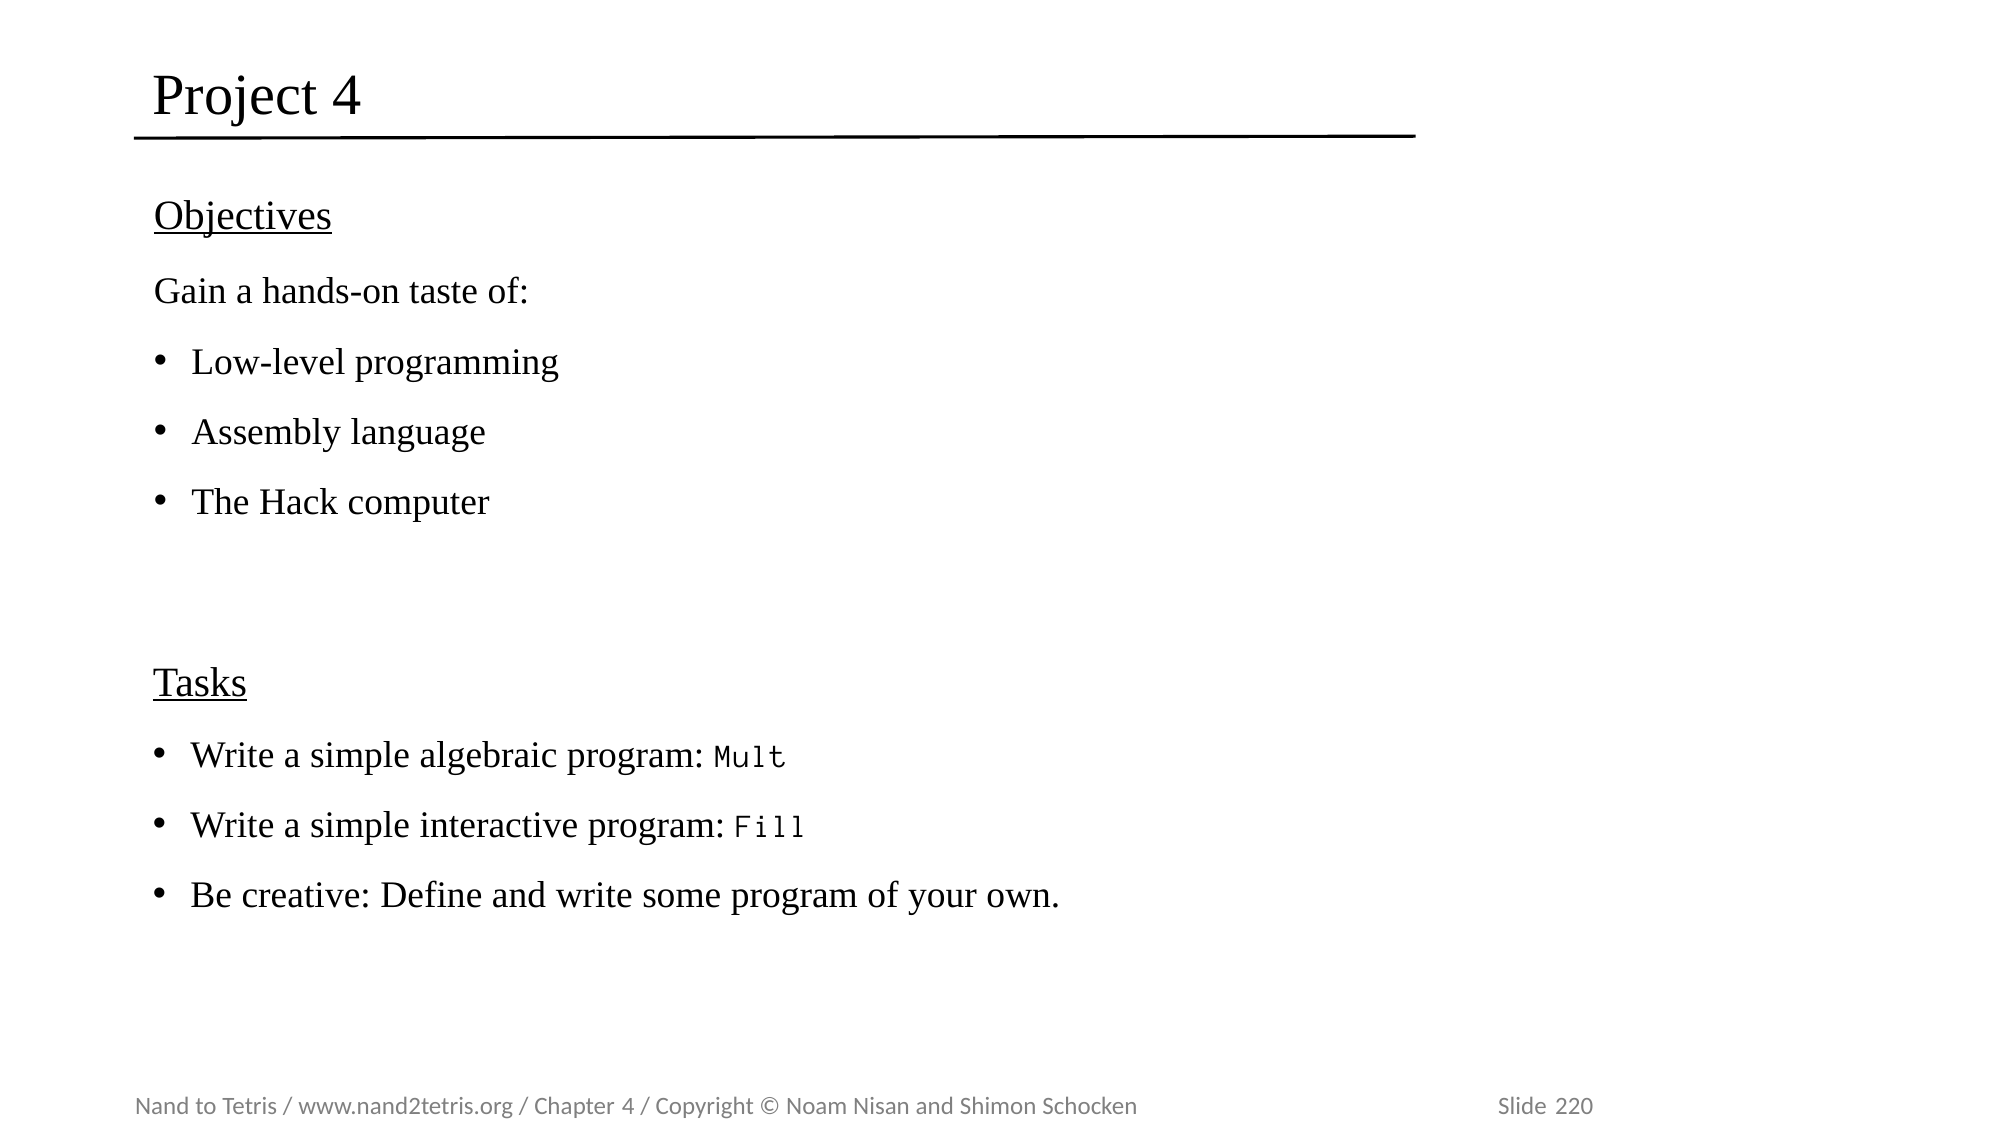

# Project 4
Objectives
Gain a hands-on taste of:
Low-level programming
Assembly language
The Hack computer
Tasks
Write a simple algebraic program: Mult
Write a simple interactive program: Fill
Be creative: Define and write some program of your own.